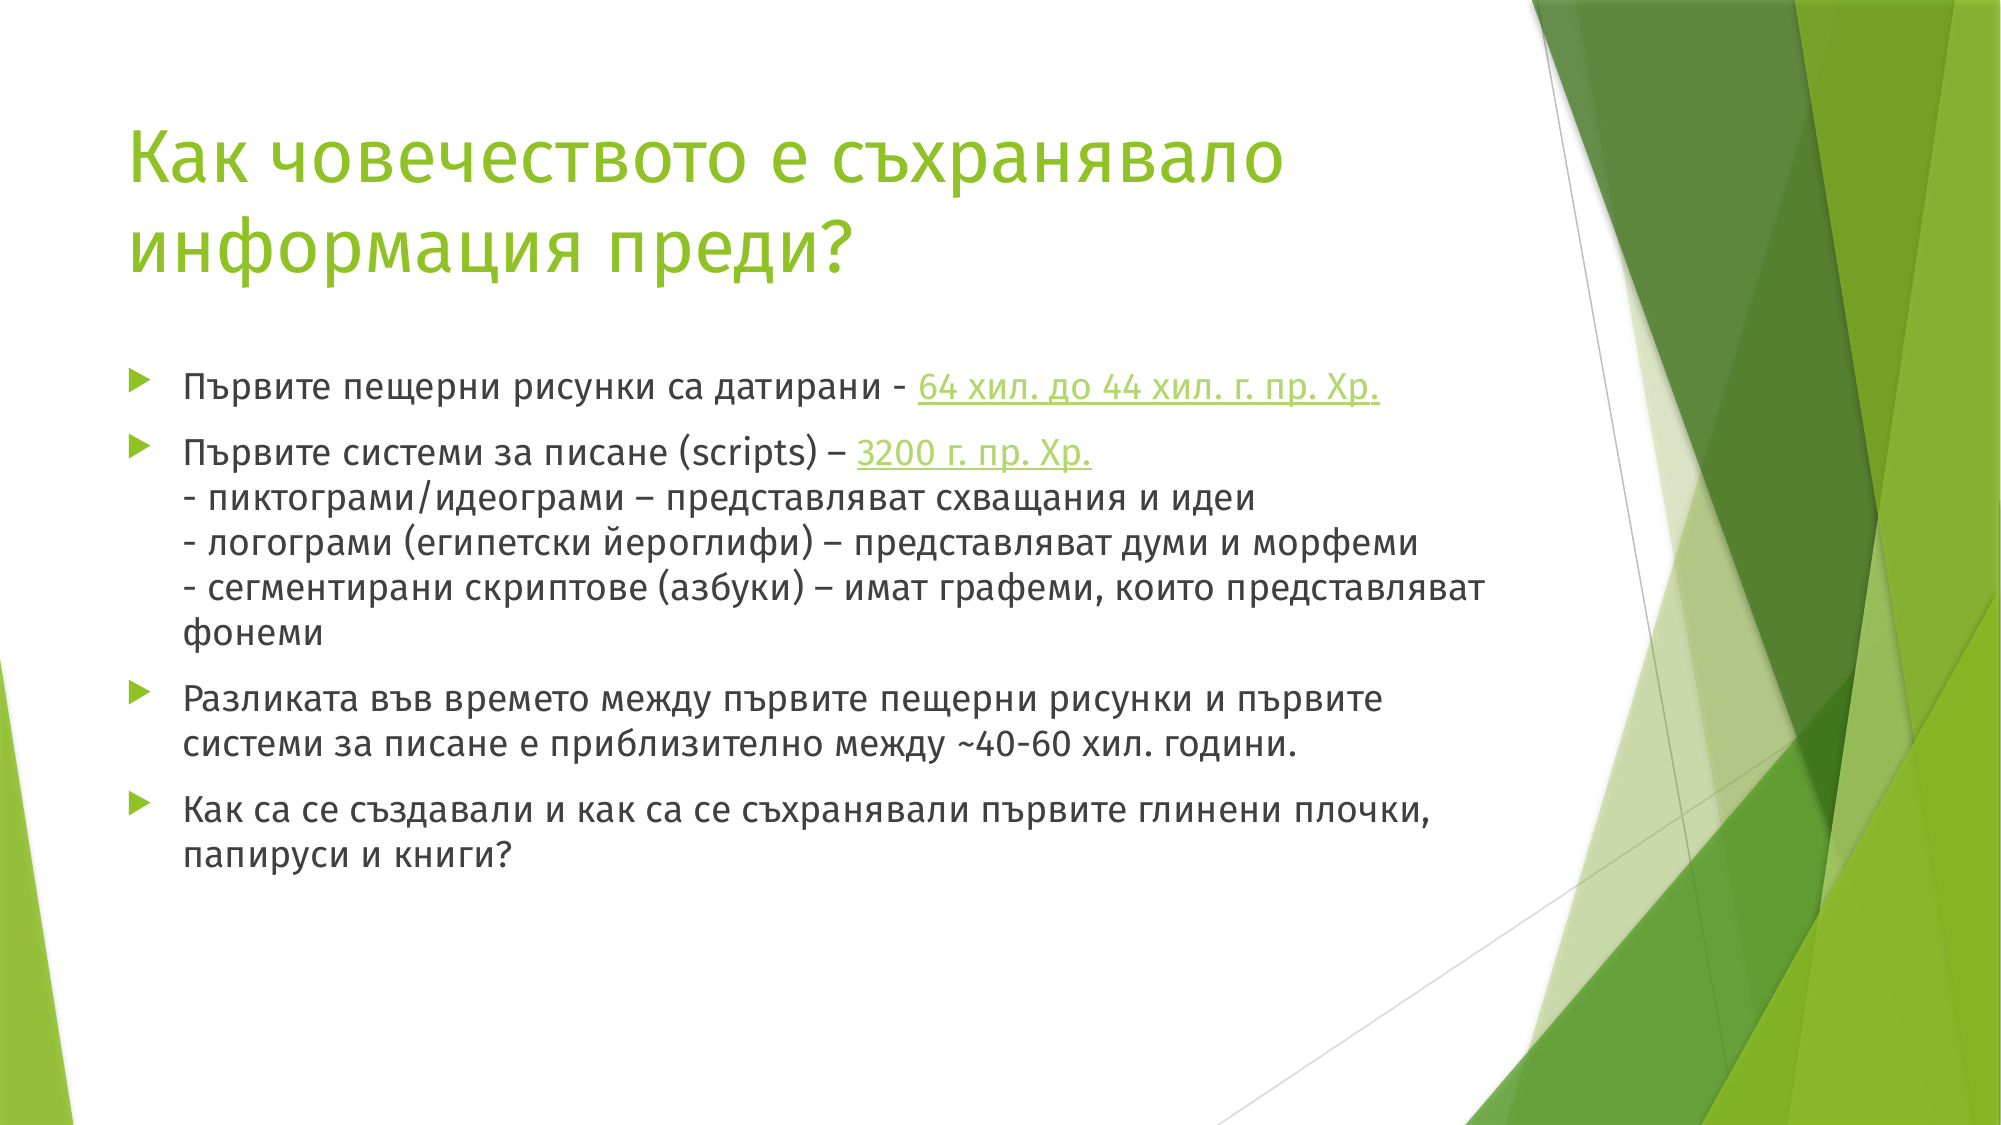

# Как човечеството е съхранявало информация преди?
Първите пещерни рисунки са датирани - 64 хил. до 44 хил. г. пр. Хр.
Първите системи за писане (scripts) – 3200 г. пр. Хр.
- пиктограми/идеограми – представляват схващания и идеи
- логограми (египетски йероглифи) – представляват думи и морфеми
- сегментирани скриптове (азбуки) – имат графеми, които представляват фонеми
Разликата във времето между първите пещерни рисунки и първите системи за писане е приблизително между ~40-60 хил. години.
Как са се създавали и как са се съхранявали първите глинени плочки, папируси и книги?